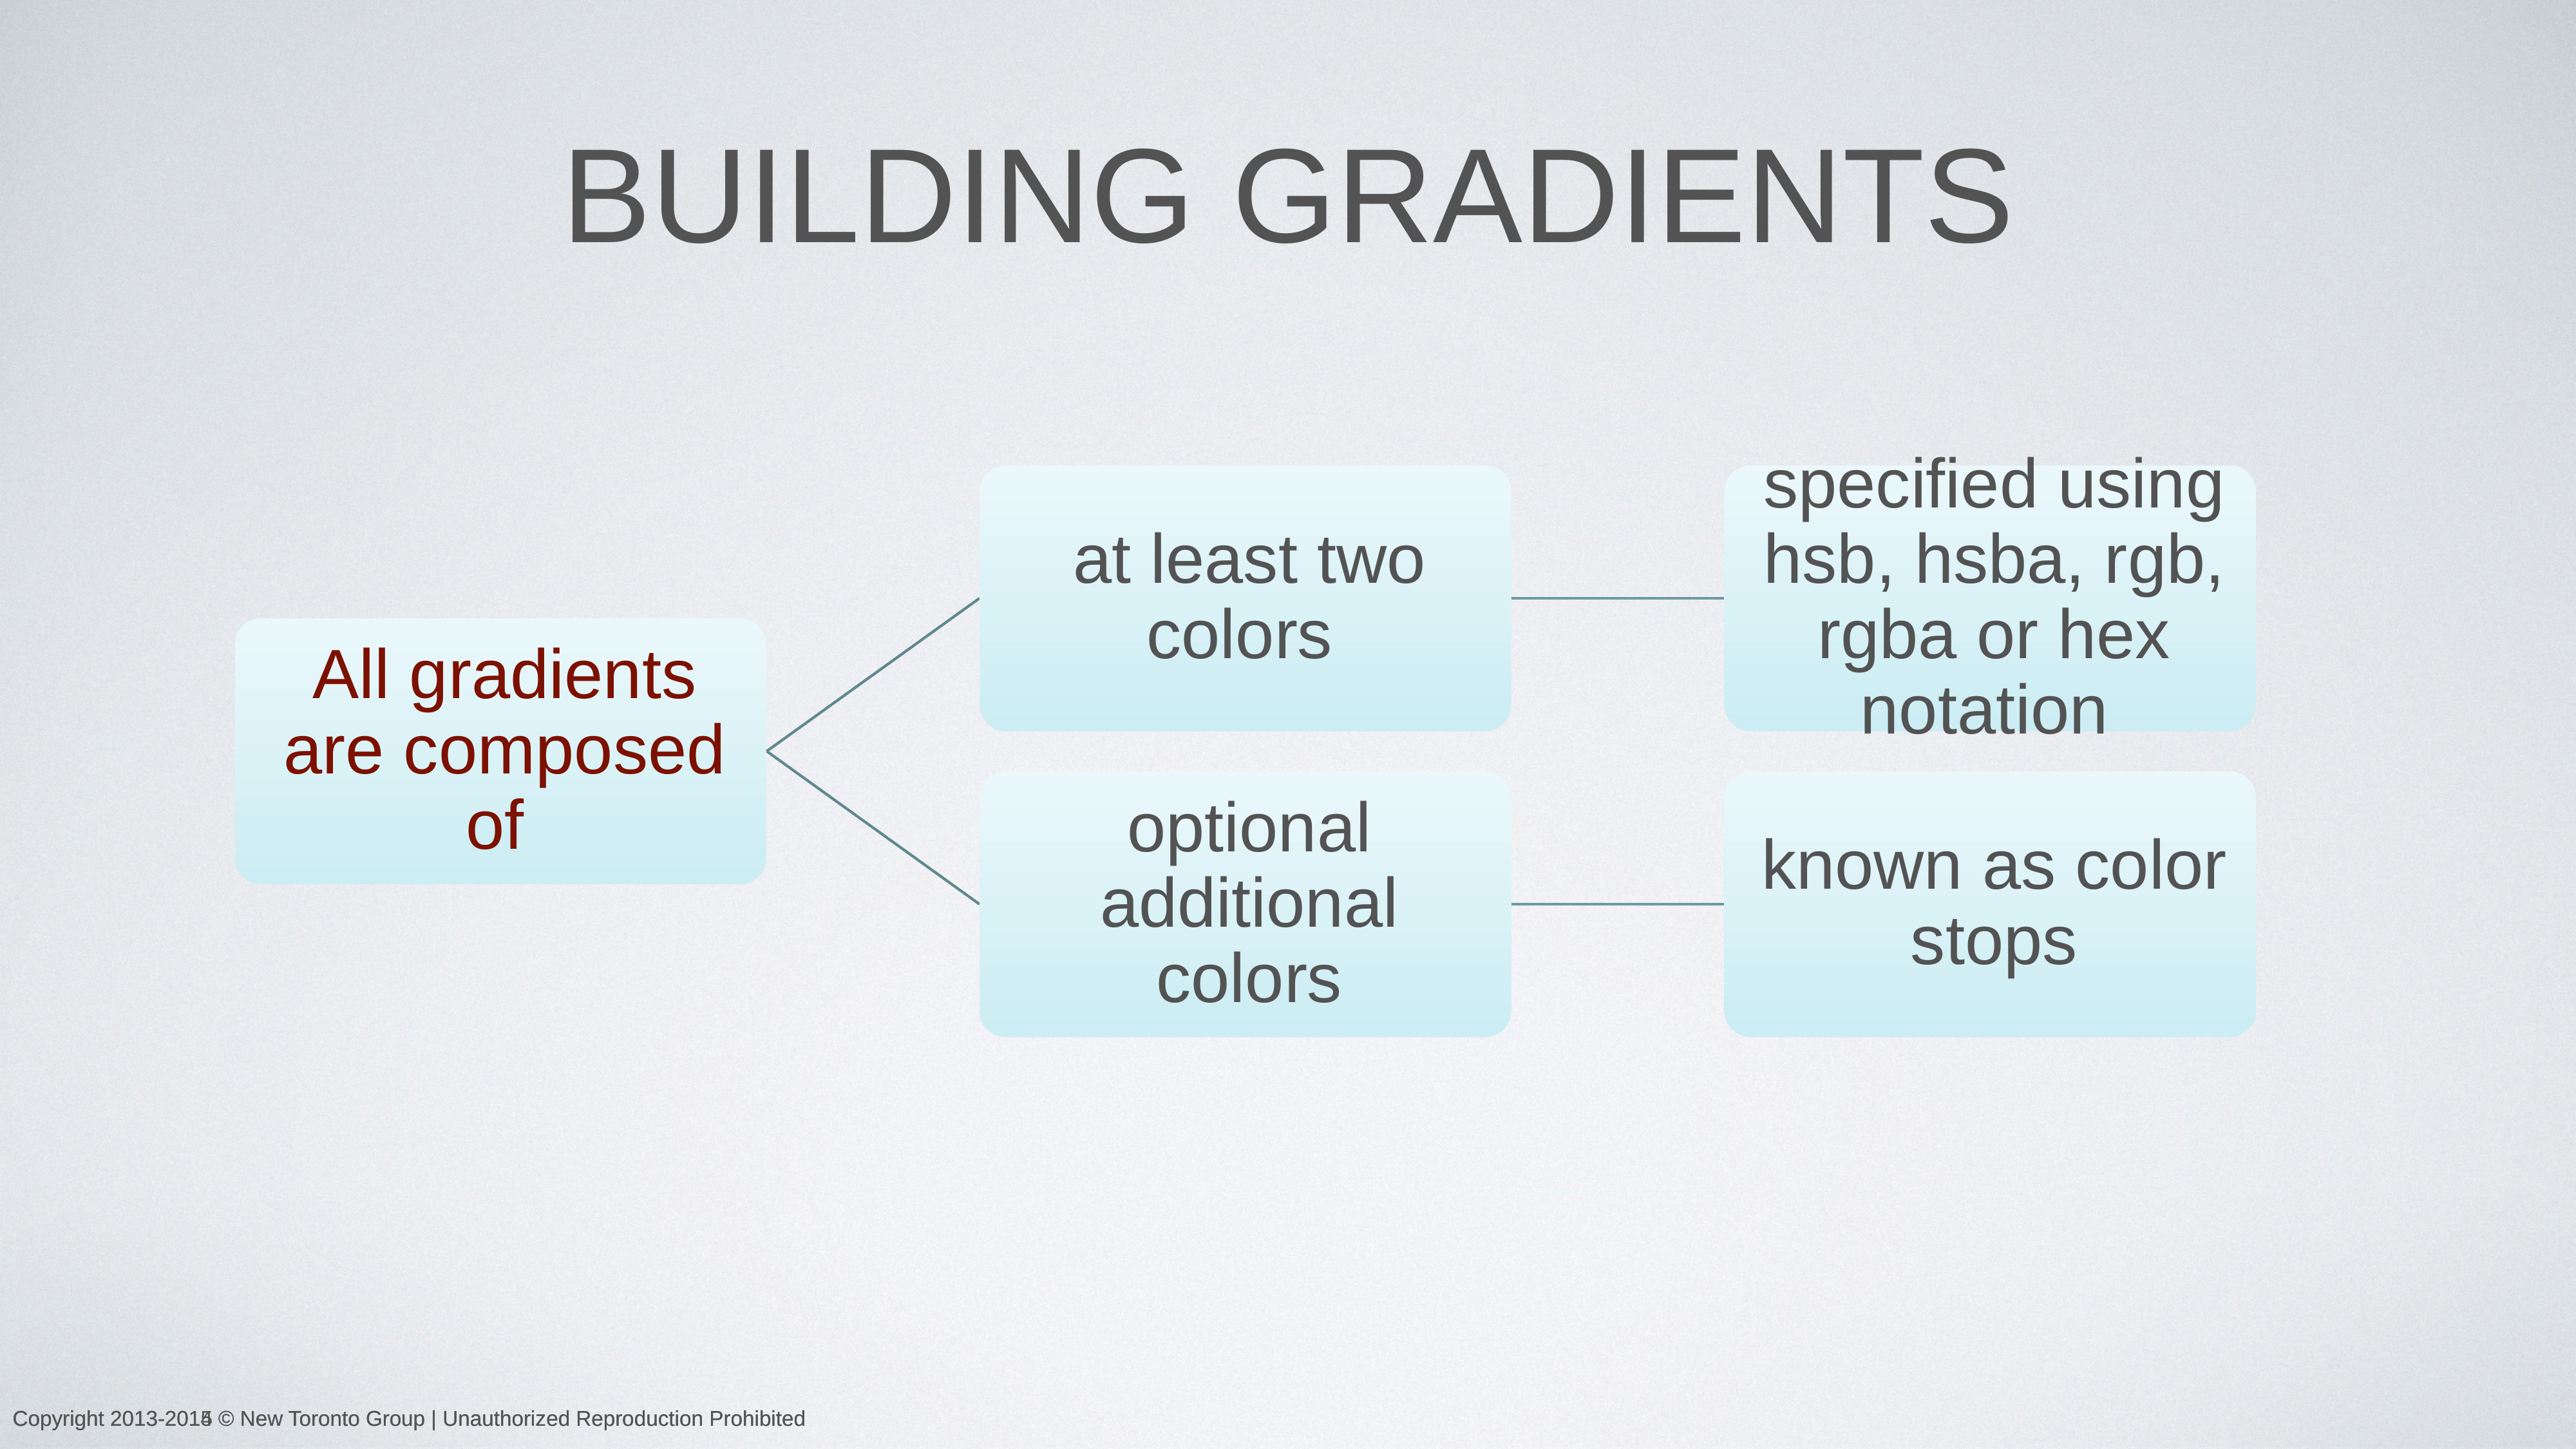

# Building gradients
All gradients are composed of

at least two colors

specified using hsb, hsba, rgb, rgba or hex notation

optional additional colors

known as color stops